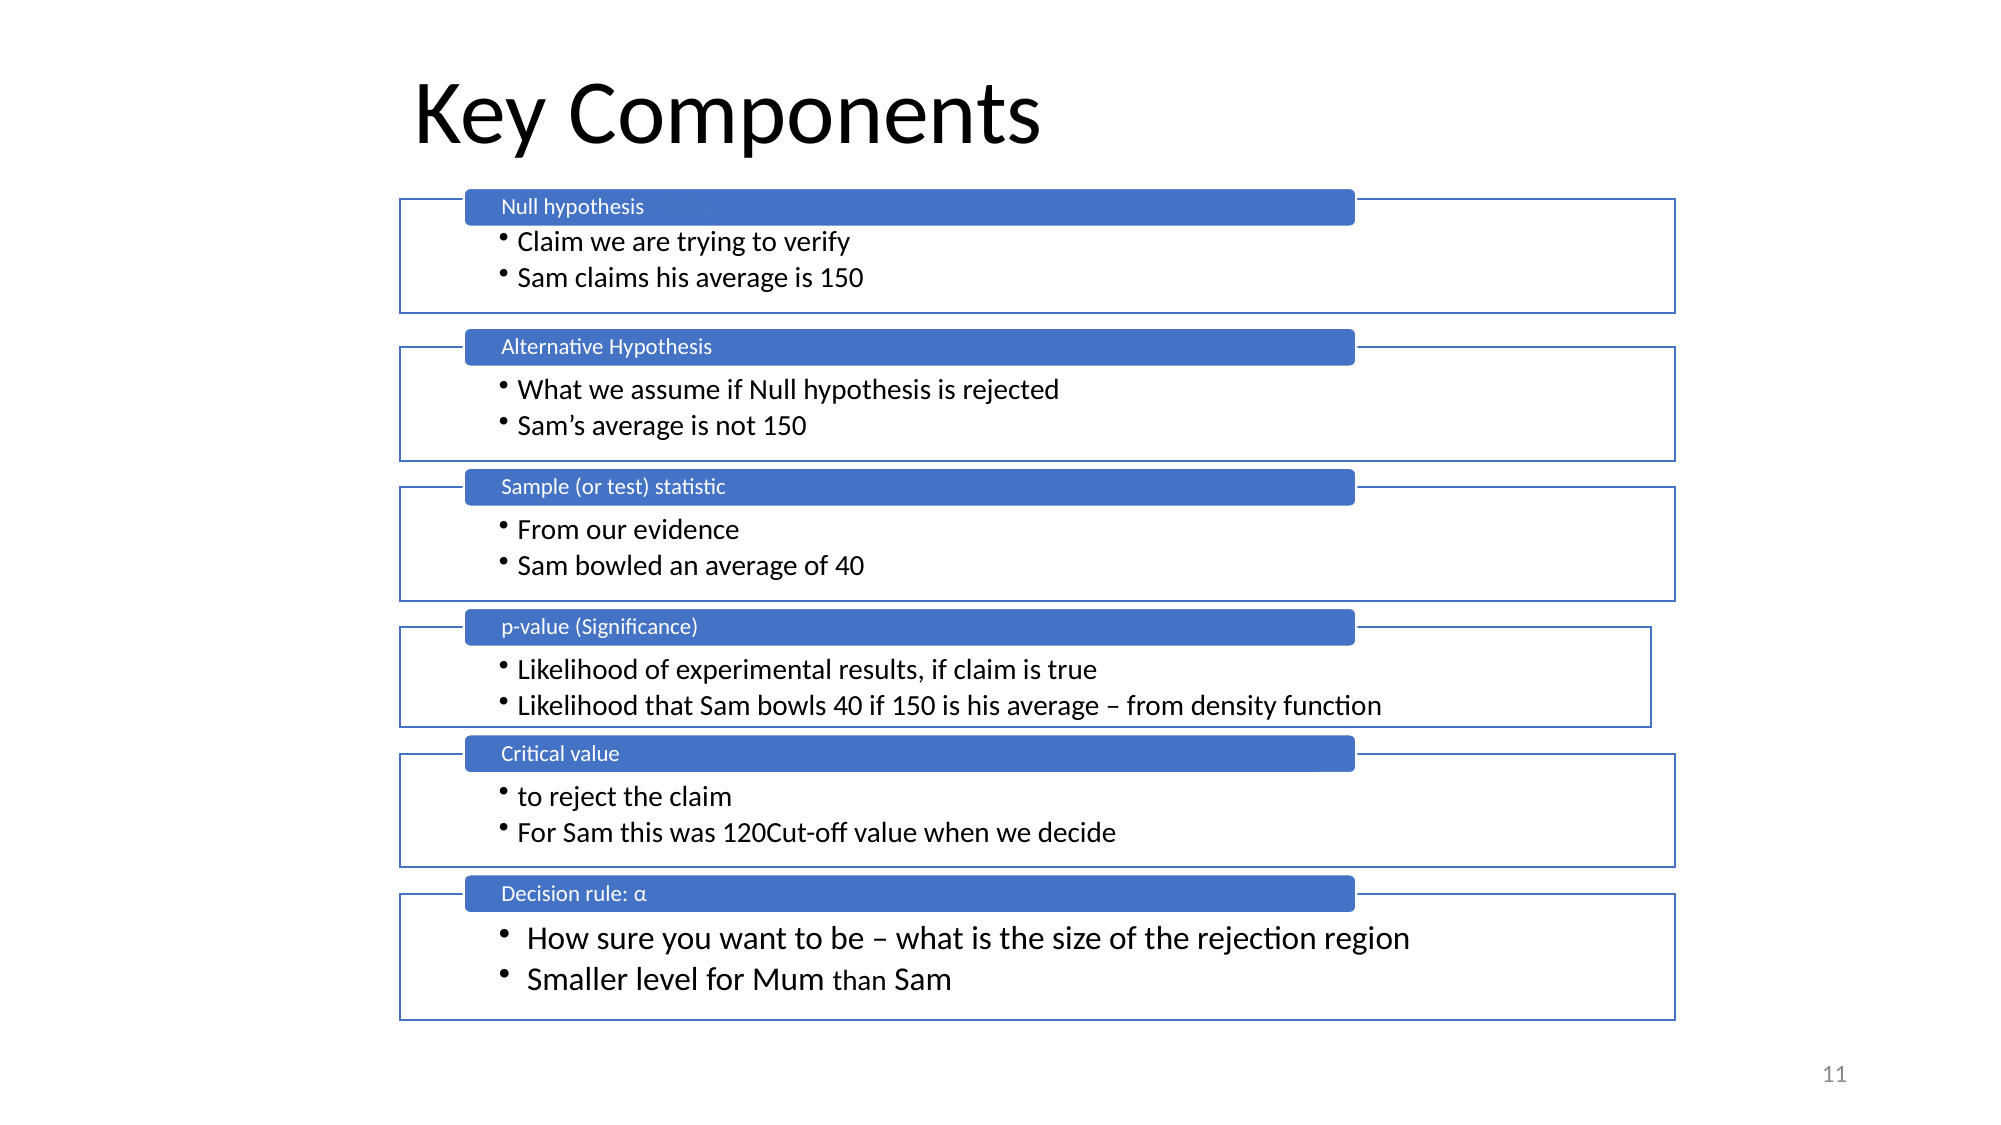

# Key Components
Claim we are trying to verify
Sam claims his average is 150
Null hypothesis - Claim
What we assume if Null hypothesis is rejected
Sam’s average is not 150
Alternative Hypothesis
From our evidence
Sam bowled an average of 40
Sample (or test) statistic
Likelihood of experimental results, if claim is true
Likelihood that Sam bowls 40 if 150 is his average – from density function
p-value (Significance)
to reject the claim
For Sam this was 120Cut-off value when we decide
Critical value
How sure you want to be – what is the size of the rejection region
Smaller level for Mum than Sam
Decision rule: α
11